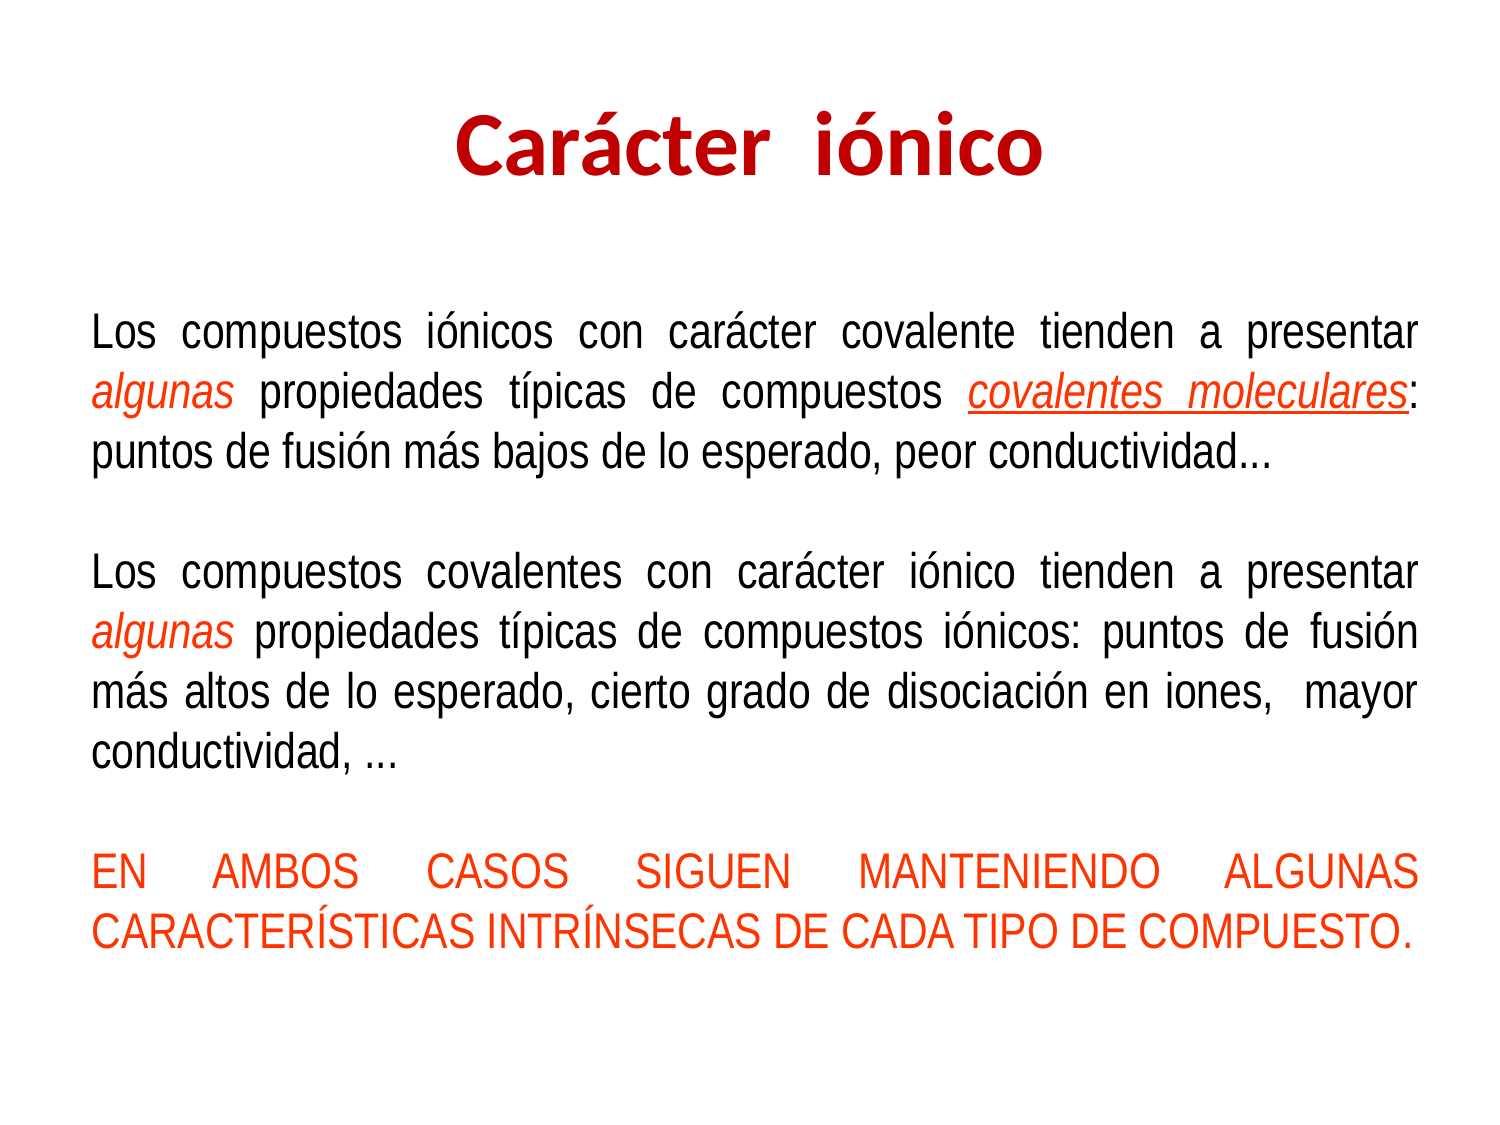

# Carácter  iónico

Los compuestos iónicos con carácter covalente tienden a presentar algunas propiedades típicas de compuestos covalentes moleculares: puntos de fusión más bajos de lo esperado, peor conductividad...

Los compuestos covalentes con carácter iónico tienden a presentar algunas propiedades típicas de compuestos iónicos: puntos de fusión más altos de lo esperado, cierto grado de disociación en iones,  mayor conductividad, ...

EN AMBOS CASOS SIGUEN MANTENIENDO ALGUNAS CARACTERÍSTICAS INTRÍNSECAS DE CADA TIPO DE COMPUESTO.